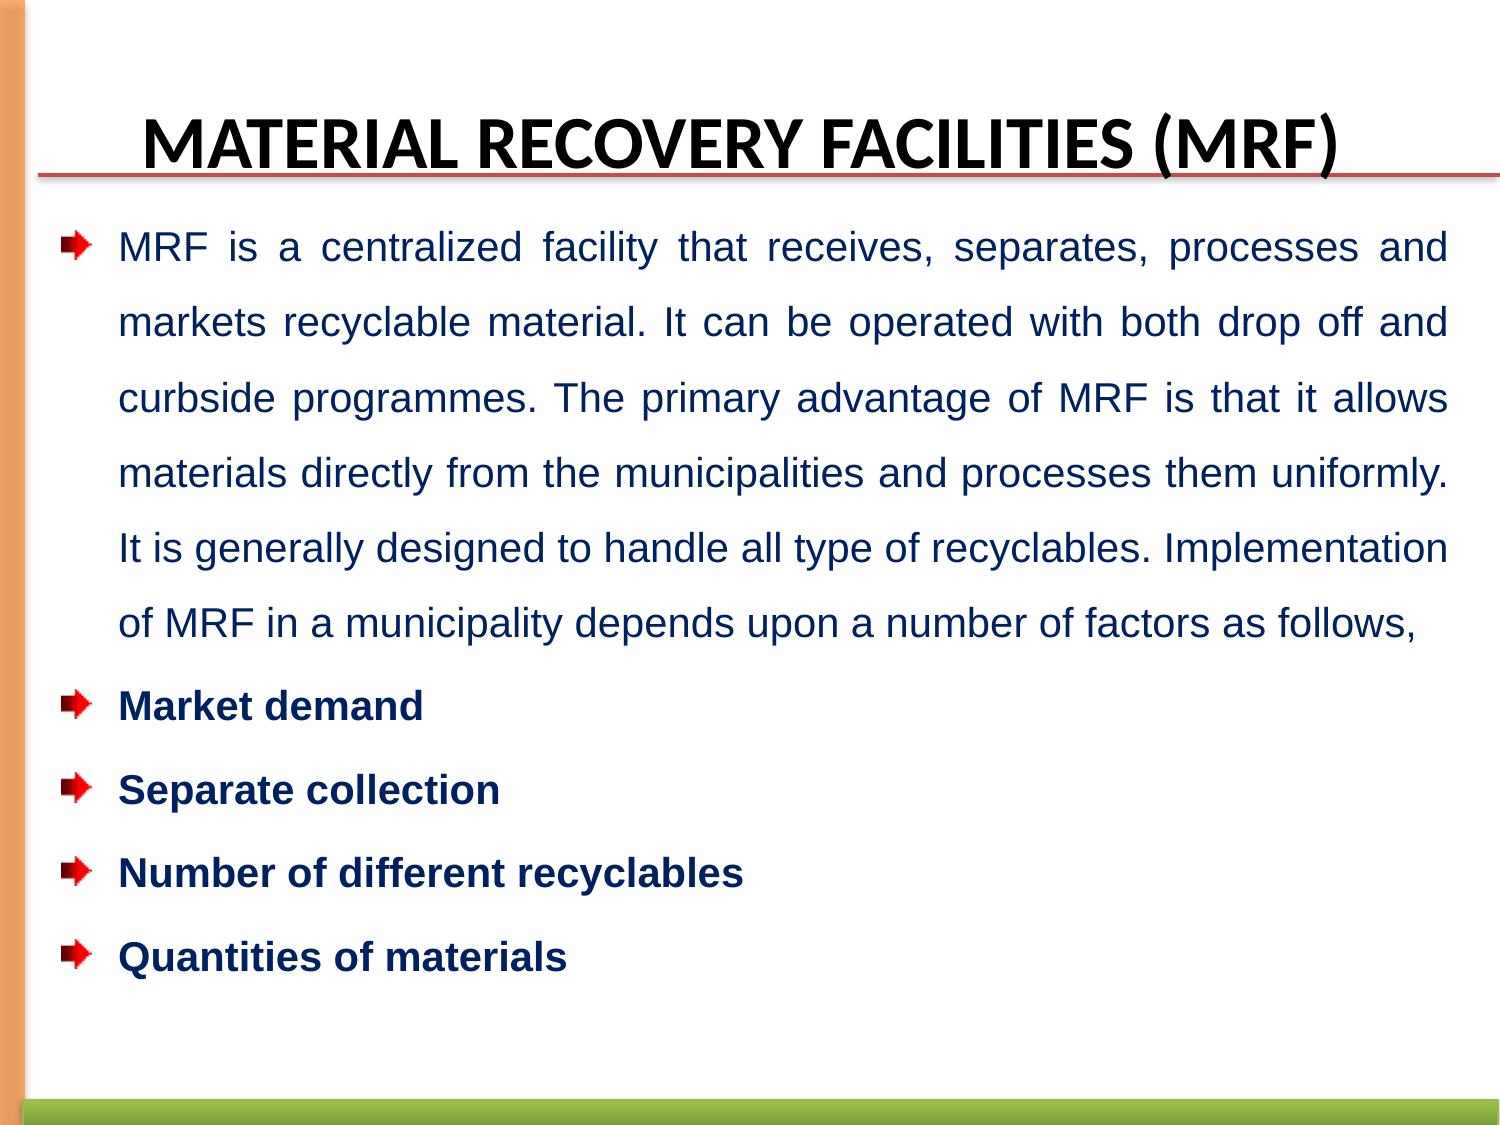

# MATERIAL RECOVERY FACILITIES (MRF)
MRF is a centralized facility that receives, separates, processes and markets recyclable material. It can be operated with both drop off and curbside programmes. The primary advantage of MRF is that it allows materials directly from the municipalities and processes them uniformly. It is generally designed to handle all type of recyclables. Implementation of MRF in a municipality depends upon a number of factors as follows,
Market demand
Separate collection
Number of different recyclables
Quantities of materials